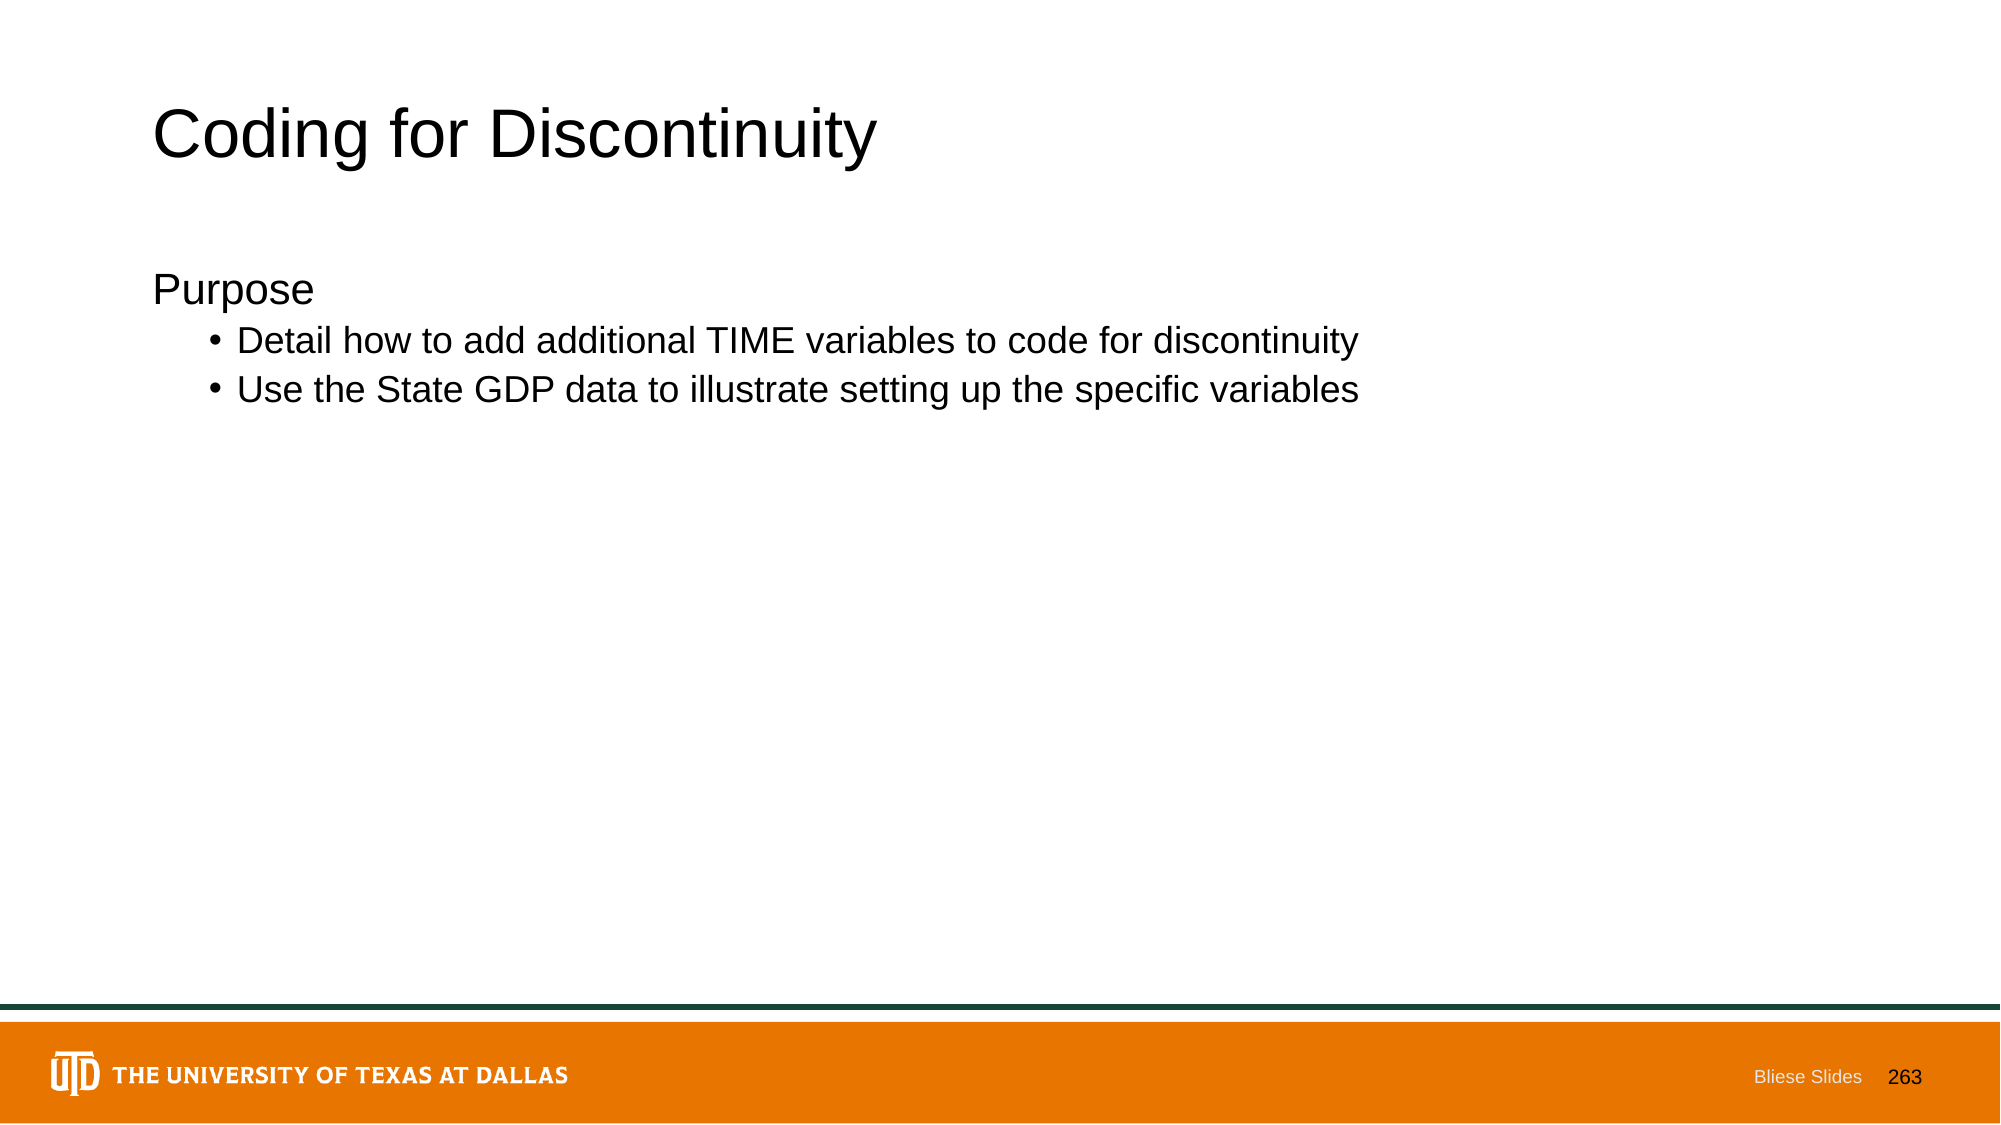

# Coding for Discontinuity
Purpose
Detail how to add additional TIME variables to code for discontinuity
Use the State GDP data to illustrate setting up the specific variables
Bliese Slides
263